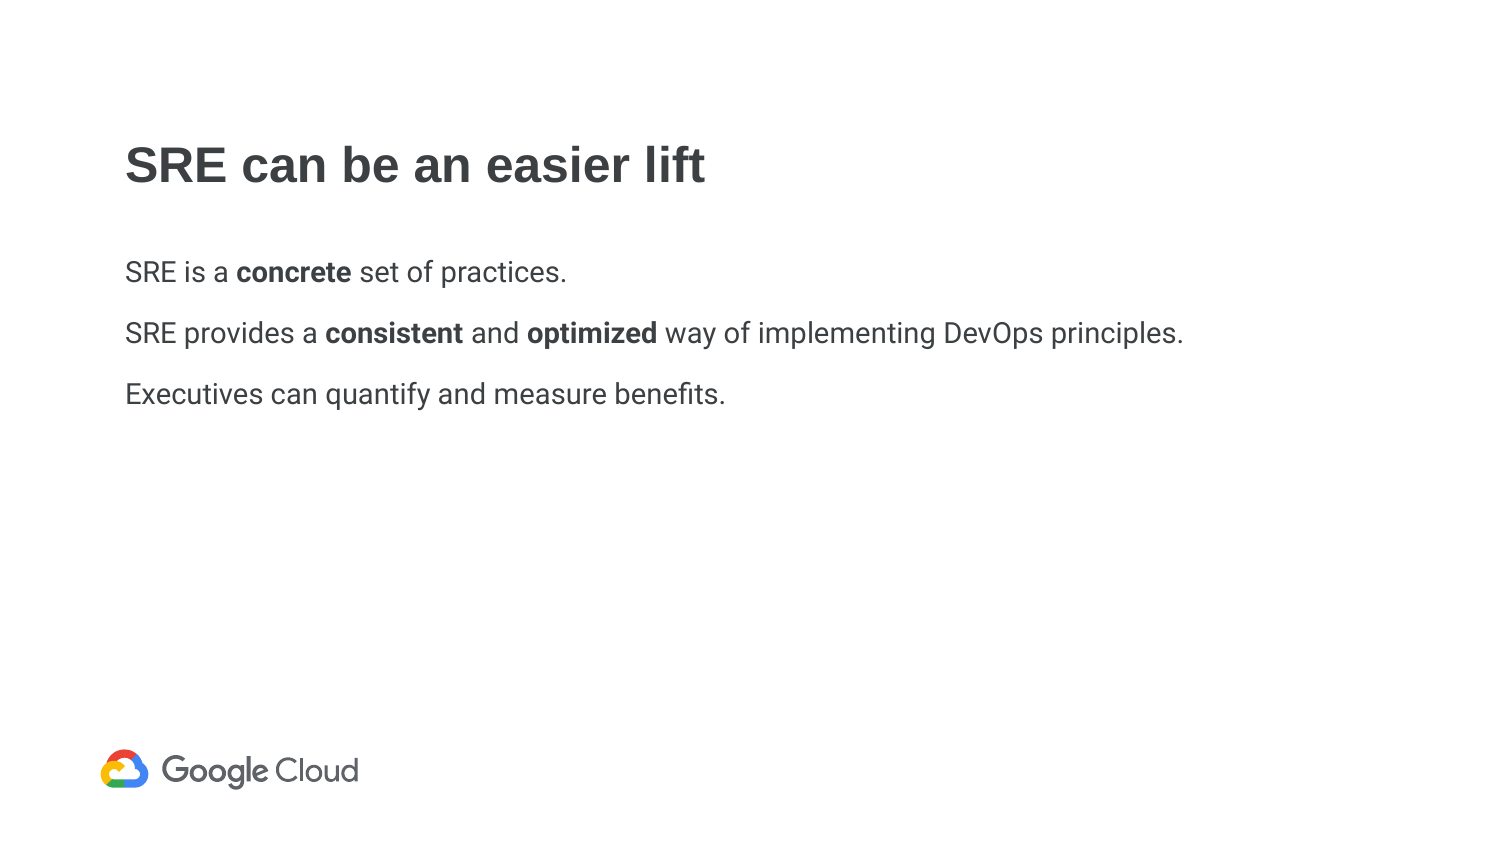

# SRE can be an easier lift
SRE is a concrete set of practices.
SRE provides a consistent and optimized way of implementing DevOps principles.
Executives can quantify and measure benefits.